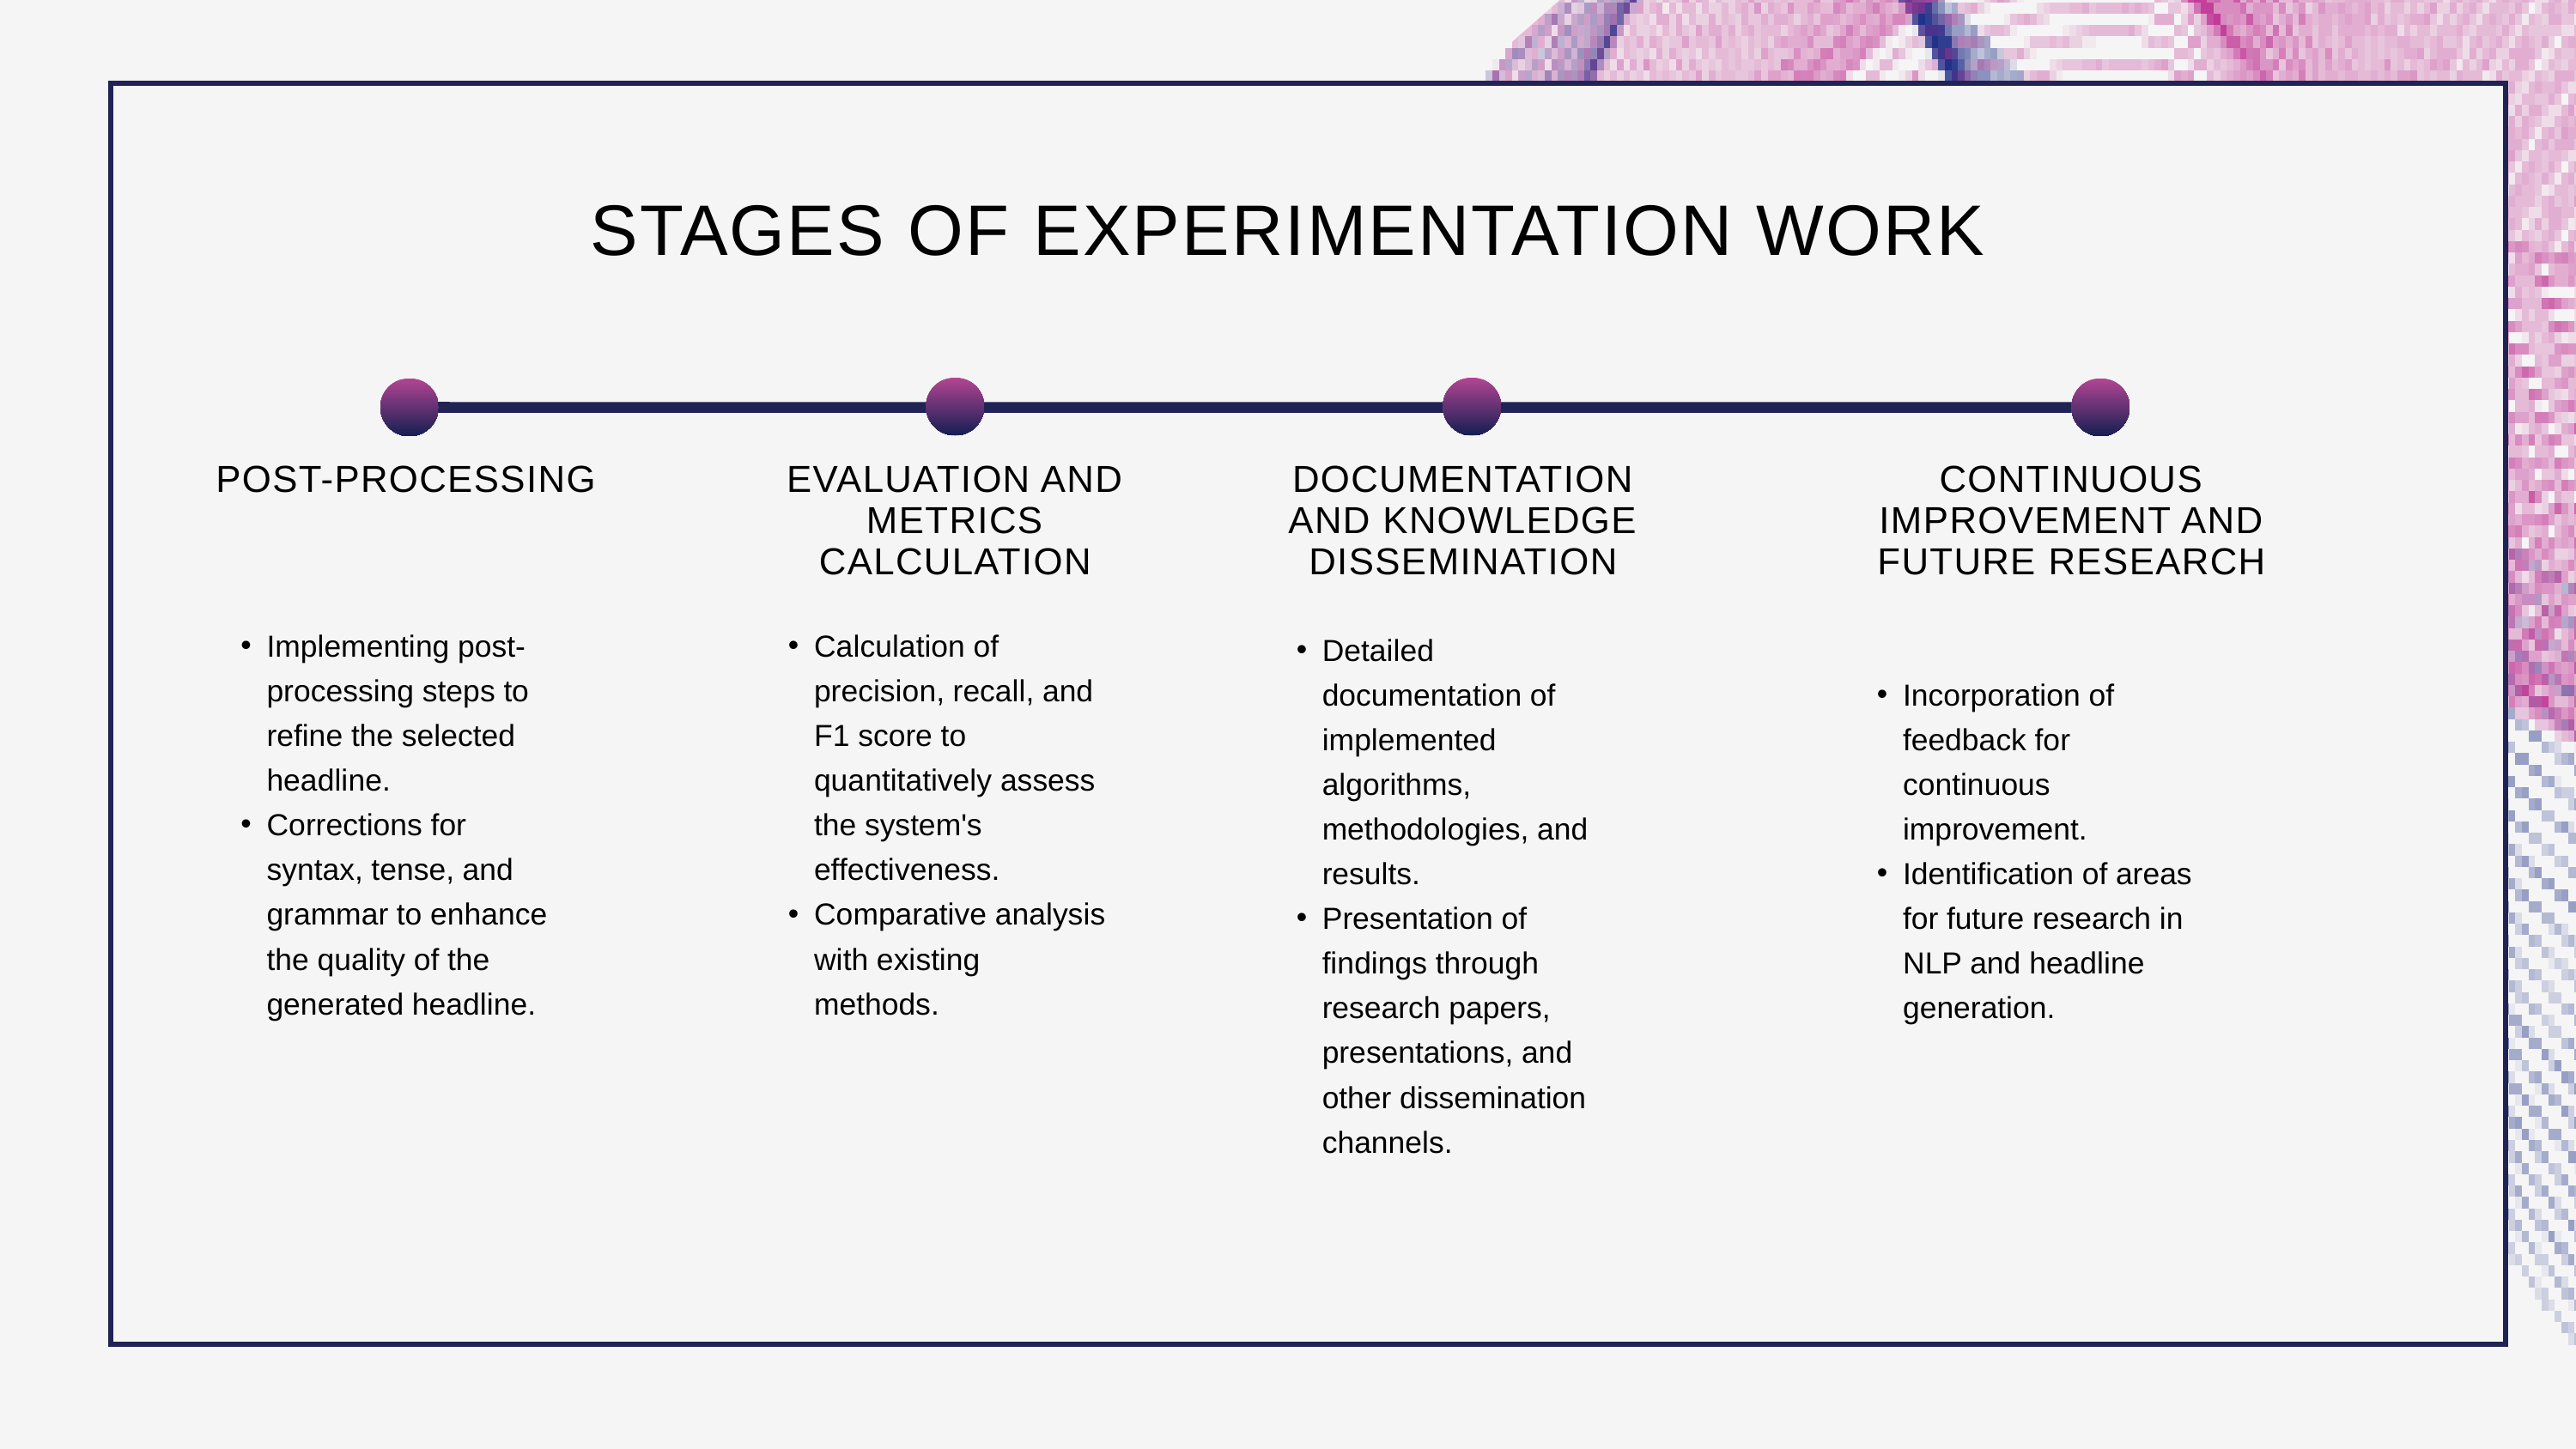

STAGES OF EXPERIMENTATION WORK

POST-PROCESSING
EVALUATION AND METRICS CALCULATION
DOCUMENTATION AND KNOWLEDGE DISSEMINATION
CONTINUOUS IMPROVEMENT AND FUTURE RESEARCH
Implementing post-processing steps to refine the selected headline.
Corrections for syntax, tense, and grammar to enhance the quality of the generated headline.

Calculation of precision, recall, and F1 score to quantitatively assess the system's effectiveness.
Comparative analysis with existing methods.

Detailed documentation of implemented algorithms, methodologies, and results.
Presentation of findings through research papers, presentations, and other dissemination channels.

Incorporation of feedback for continuous improvement.
Identification of areas for future research in NLP and headline generation.